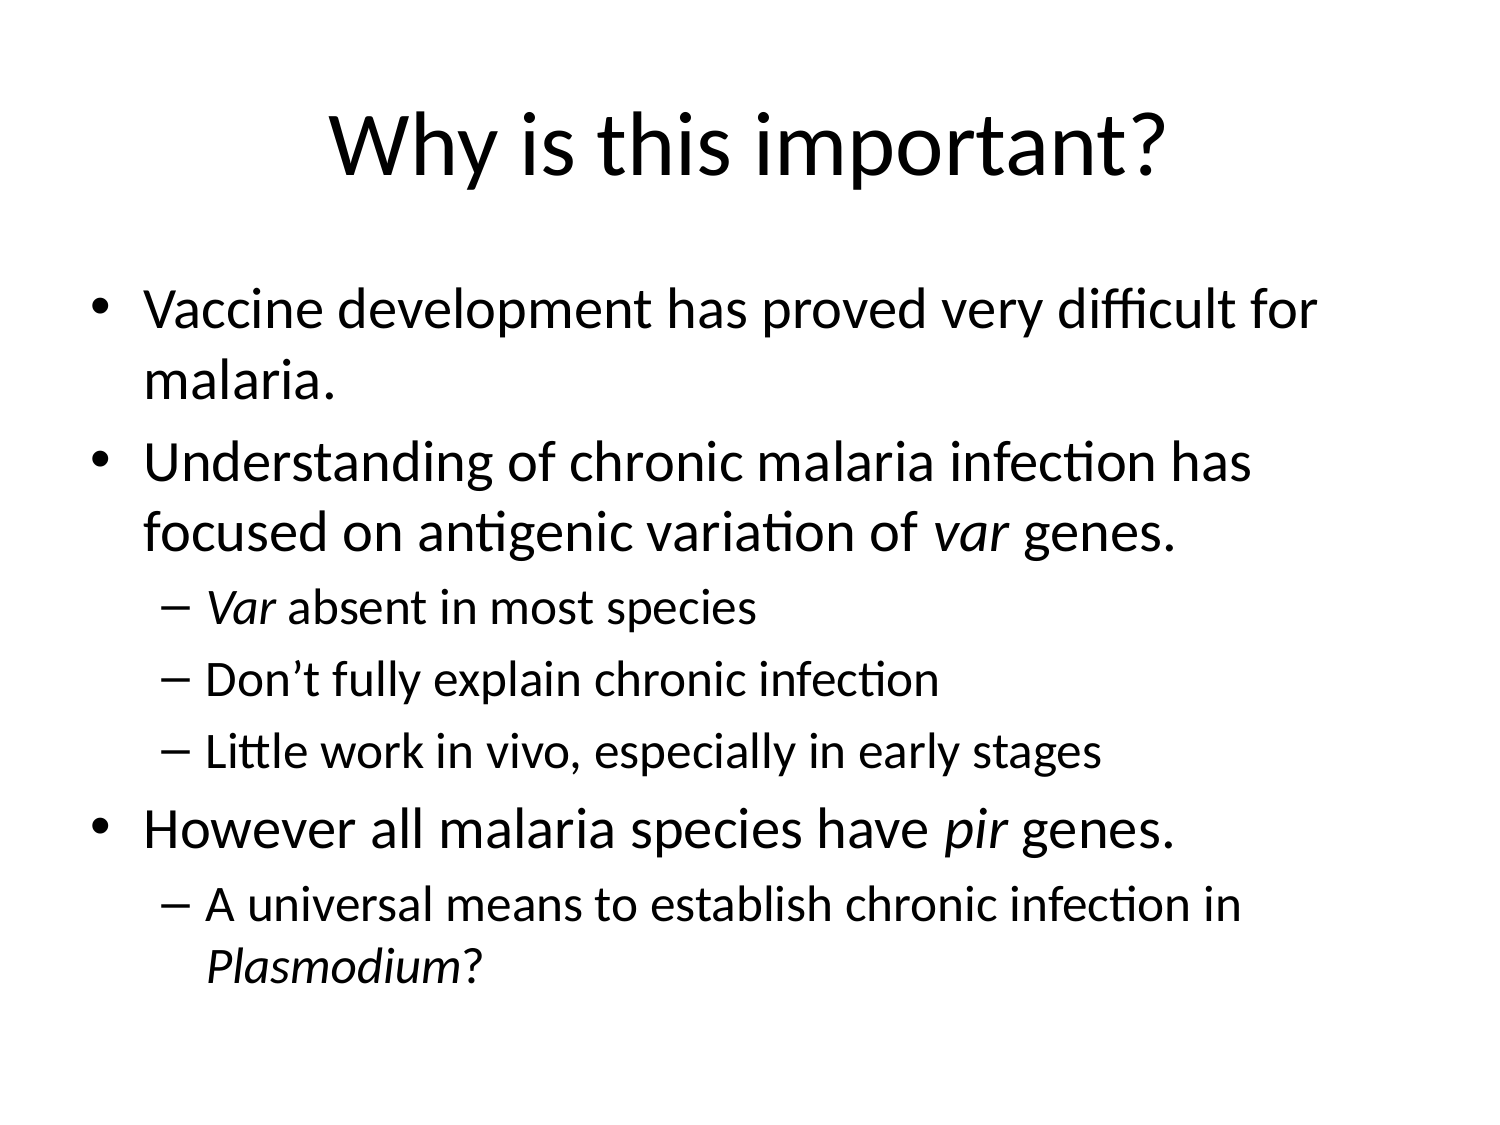

# Why is this important?
Vaccine development has proved very difficult for malaria.
Understanding of chronic malaria infection has focused on antigenic variation of var genes.
Var absent in most species
Don’t fully explain chronic infection
Little work in vivo, especially in early stages
However all malaria species have pir genes.
A universal means to establish chronic infection in Plasmodium?